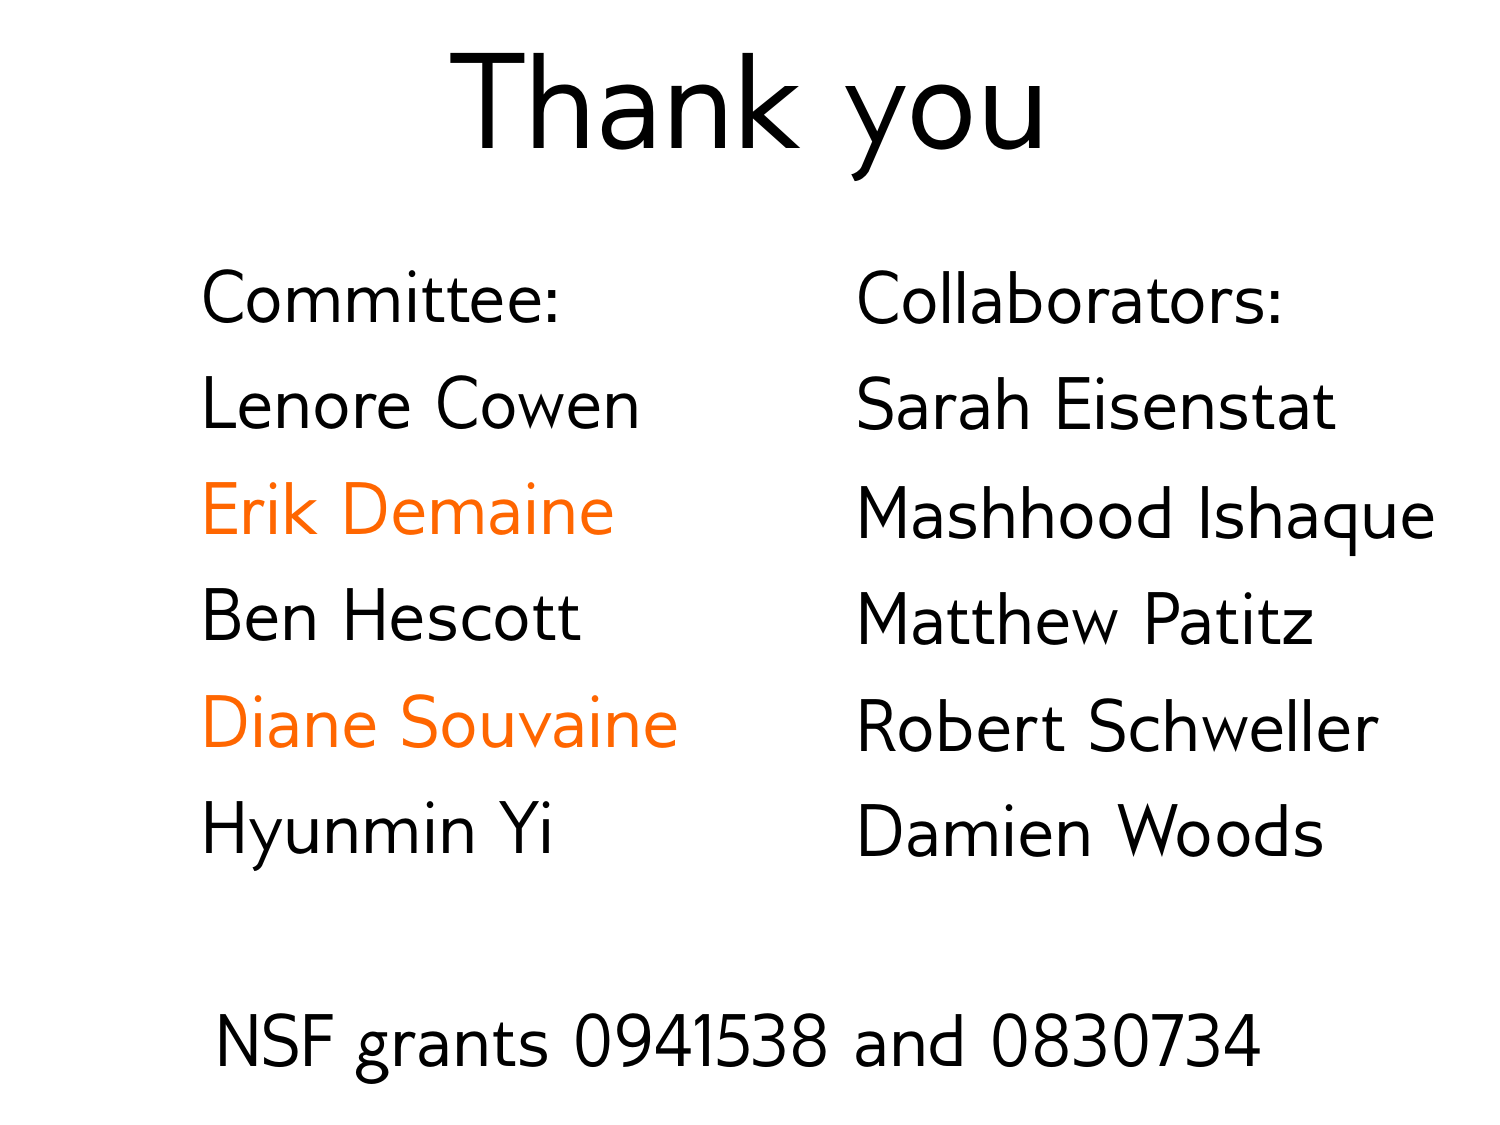

# Thank you
Committee:
Lenore Cowen
Erik Demaine
Ben Hescott
Diane Souvaine
Hyunmin Yi
Collaborators:
Sarah Eisenstat
Mashhood Ishaque
Matthew Patitz
Robert Schweller
Damien Woods
NSF grants 0941538 and 0830734